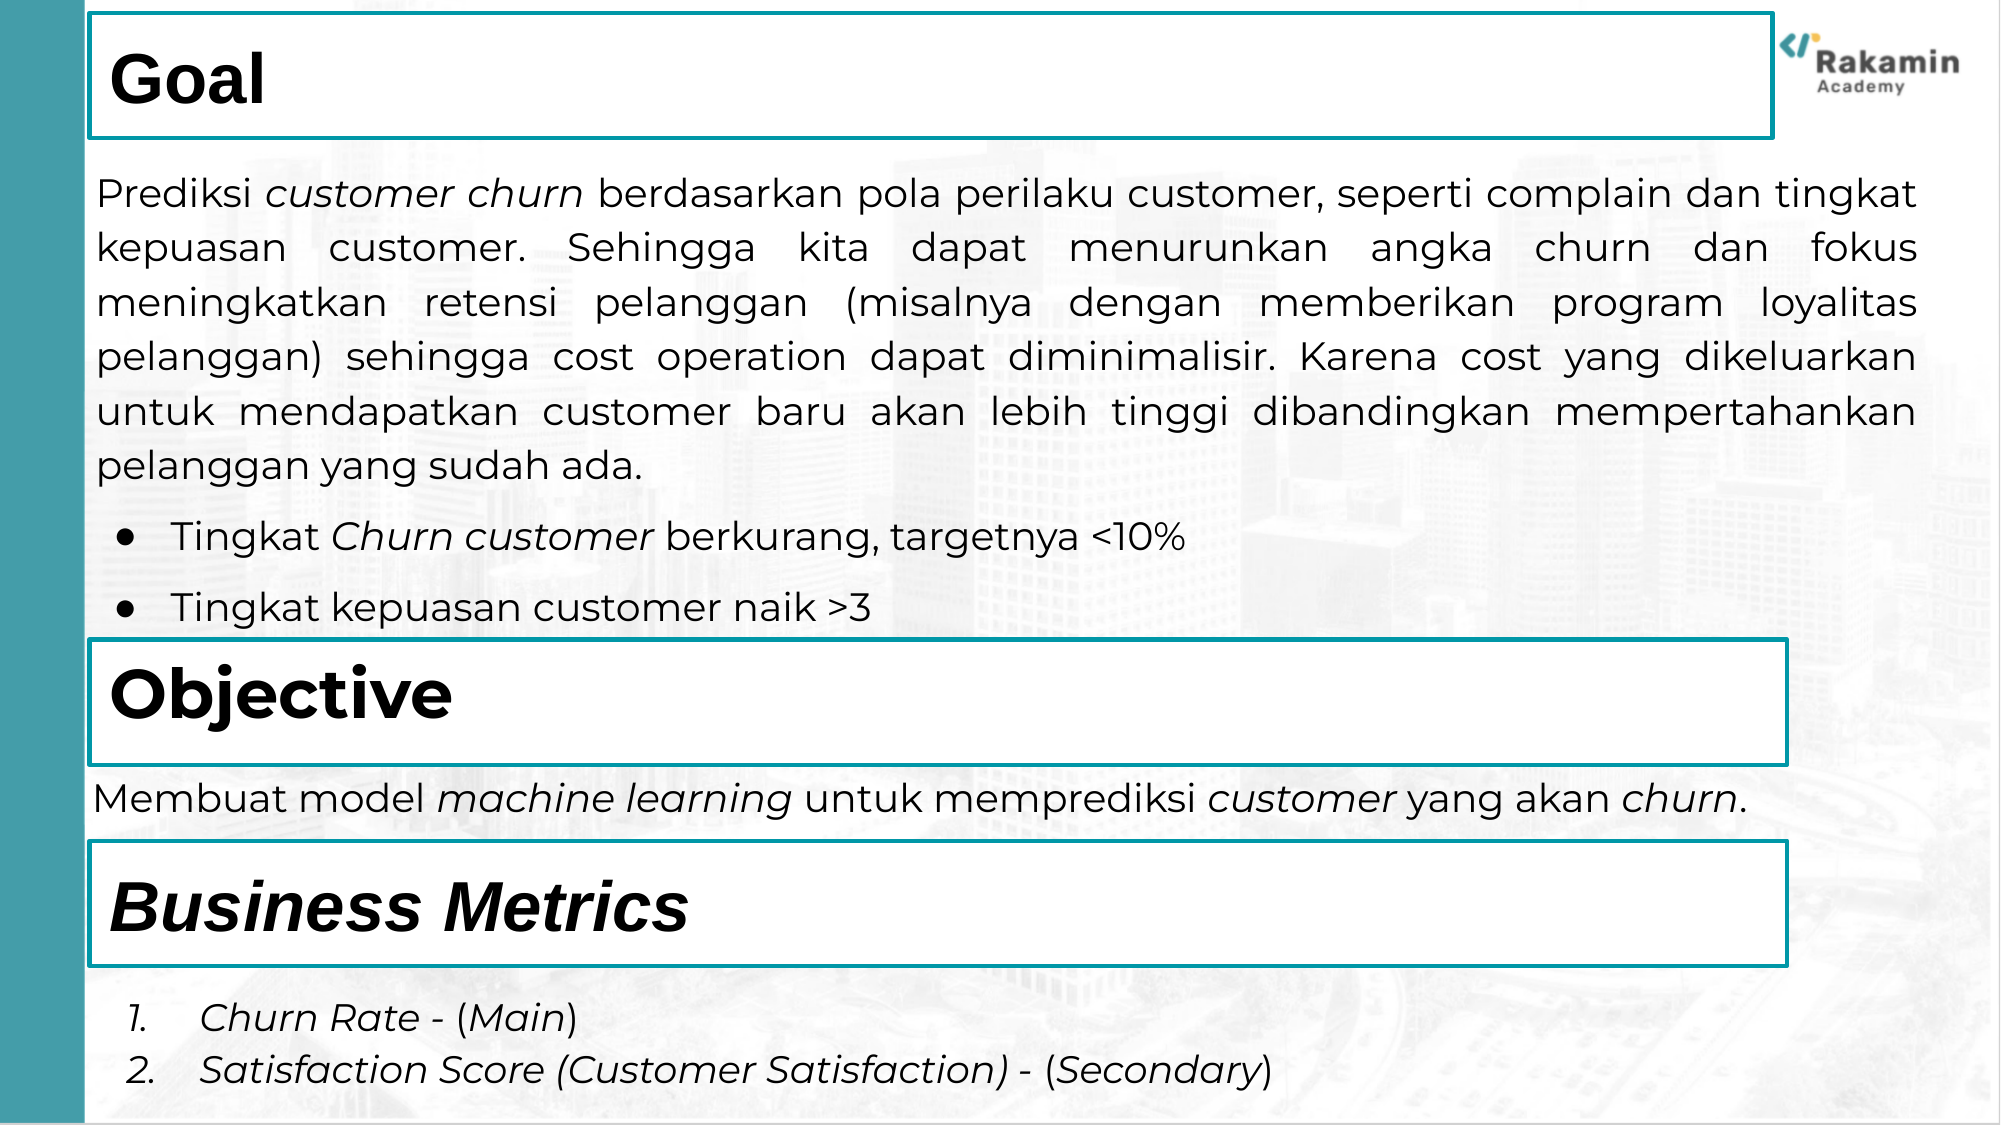

# Goal
Prediksi customer churn berdasarkan pola perilaku customer, seperti complain dan tingkat kepuasan customer. Sehingga kita dapat menurunkan angka churn dan fokus meningkatkan retensi pelanggan (misalnya dengan memberikan program loyalitas pelanggan) sehingga cost operation dapat diminimalisir. Karena cost yang dikeluarkan untuk mendapatkan customer baru akan lebih tinggi dibandingkan mempertahankan pelanggan yang sudah ada.
Tingkat Churn customer berkurang, targetnya <10%
Tingkat kepuasan customer naik >3
Objective
Membuat model machine learning untuk memprediksi customer yang akan churn.
Business Metrics
Churn Rate - (Main)
Satisfaction Score (Customer Satisfaction) - (Secondary)